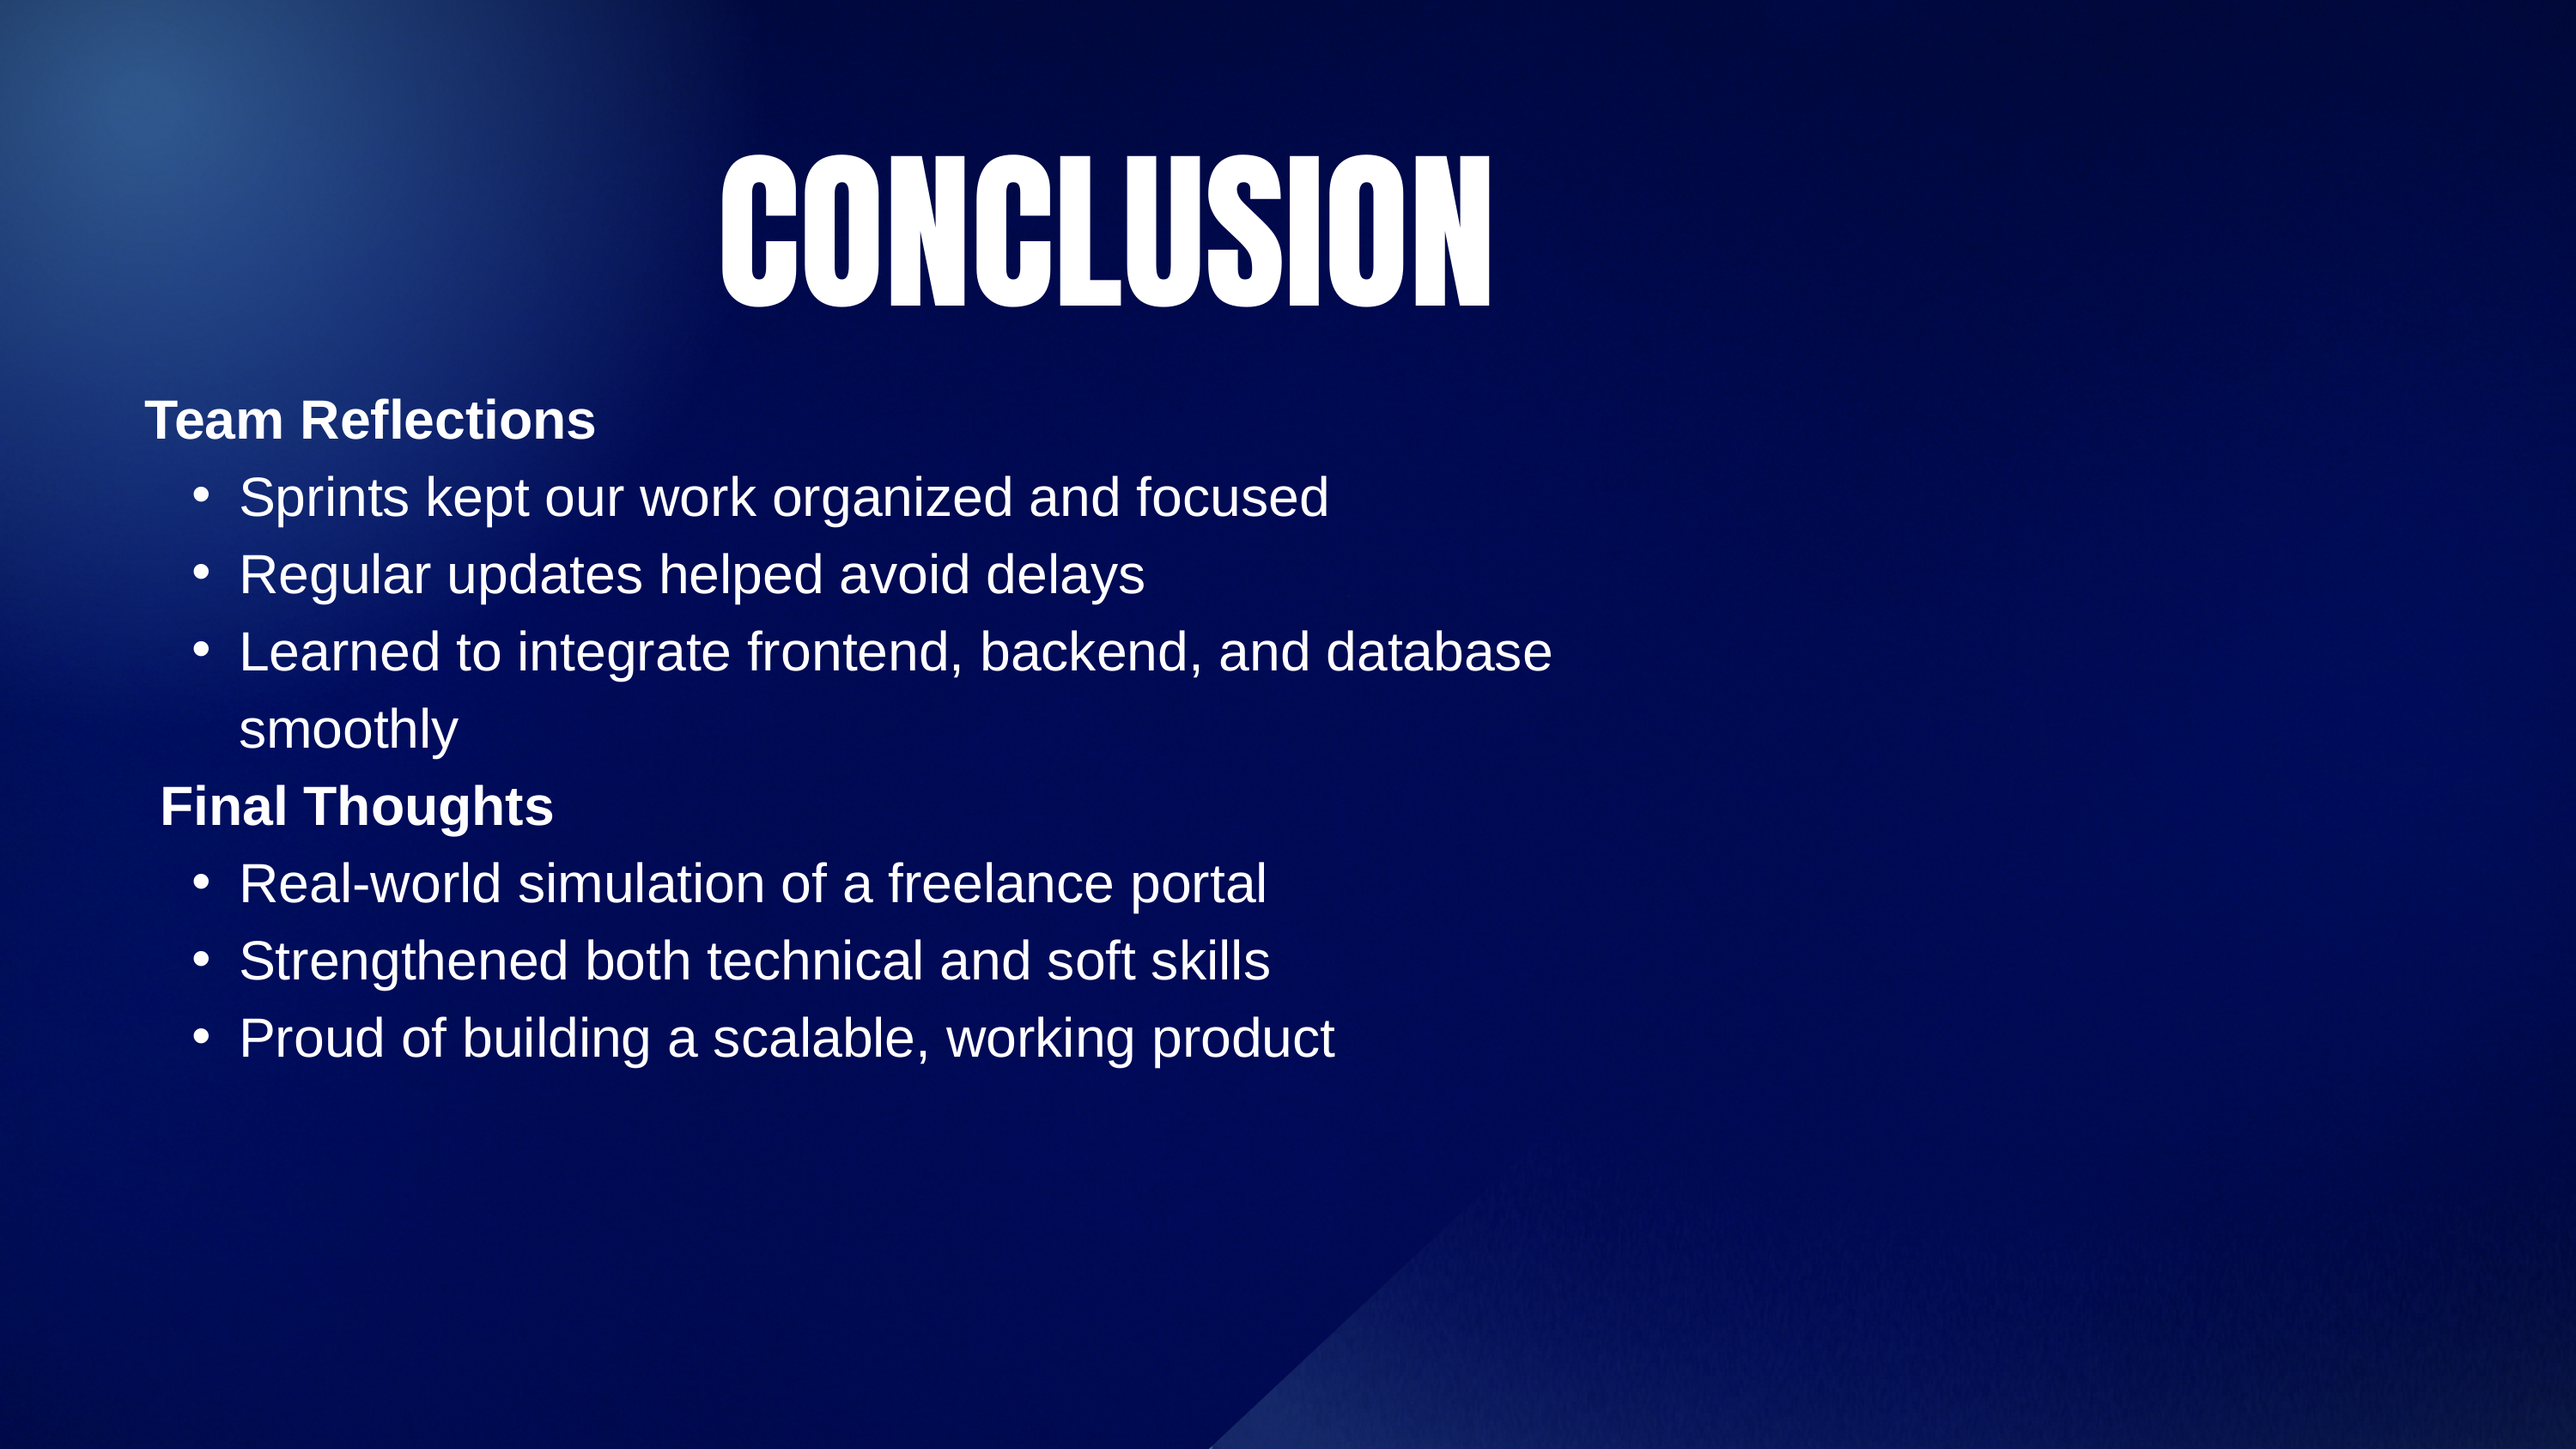

CONCLUSION
Team Reflections
Sprints kept our work organized and focused
Regular updates helped avoid delays
Learned to integrate frontend, backend, and database smoothly
 Final Thoughts
Real-world simulation of a freelance portal
Strengthened both technical and soft skills
Proud of building a scalable, working product